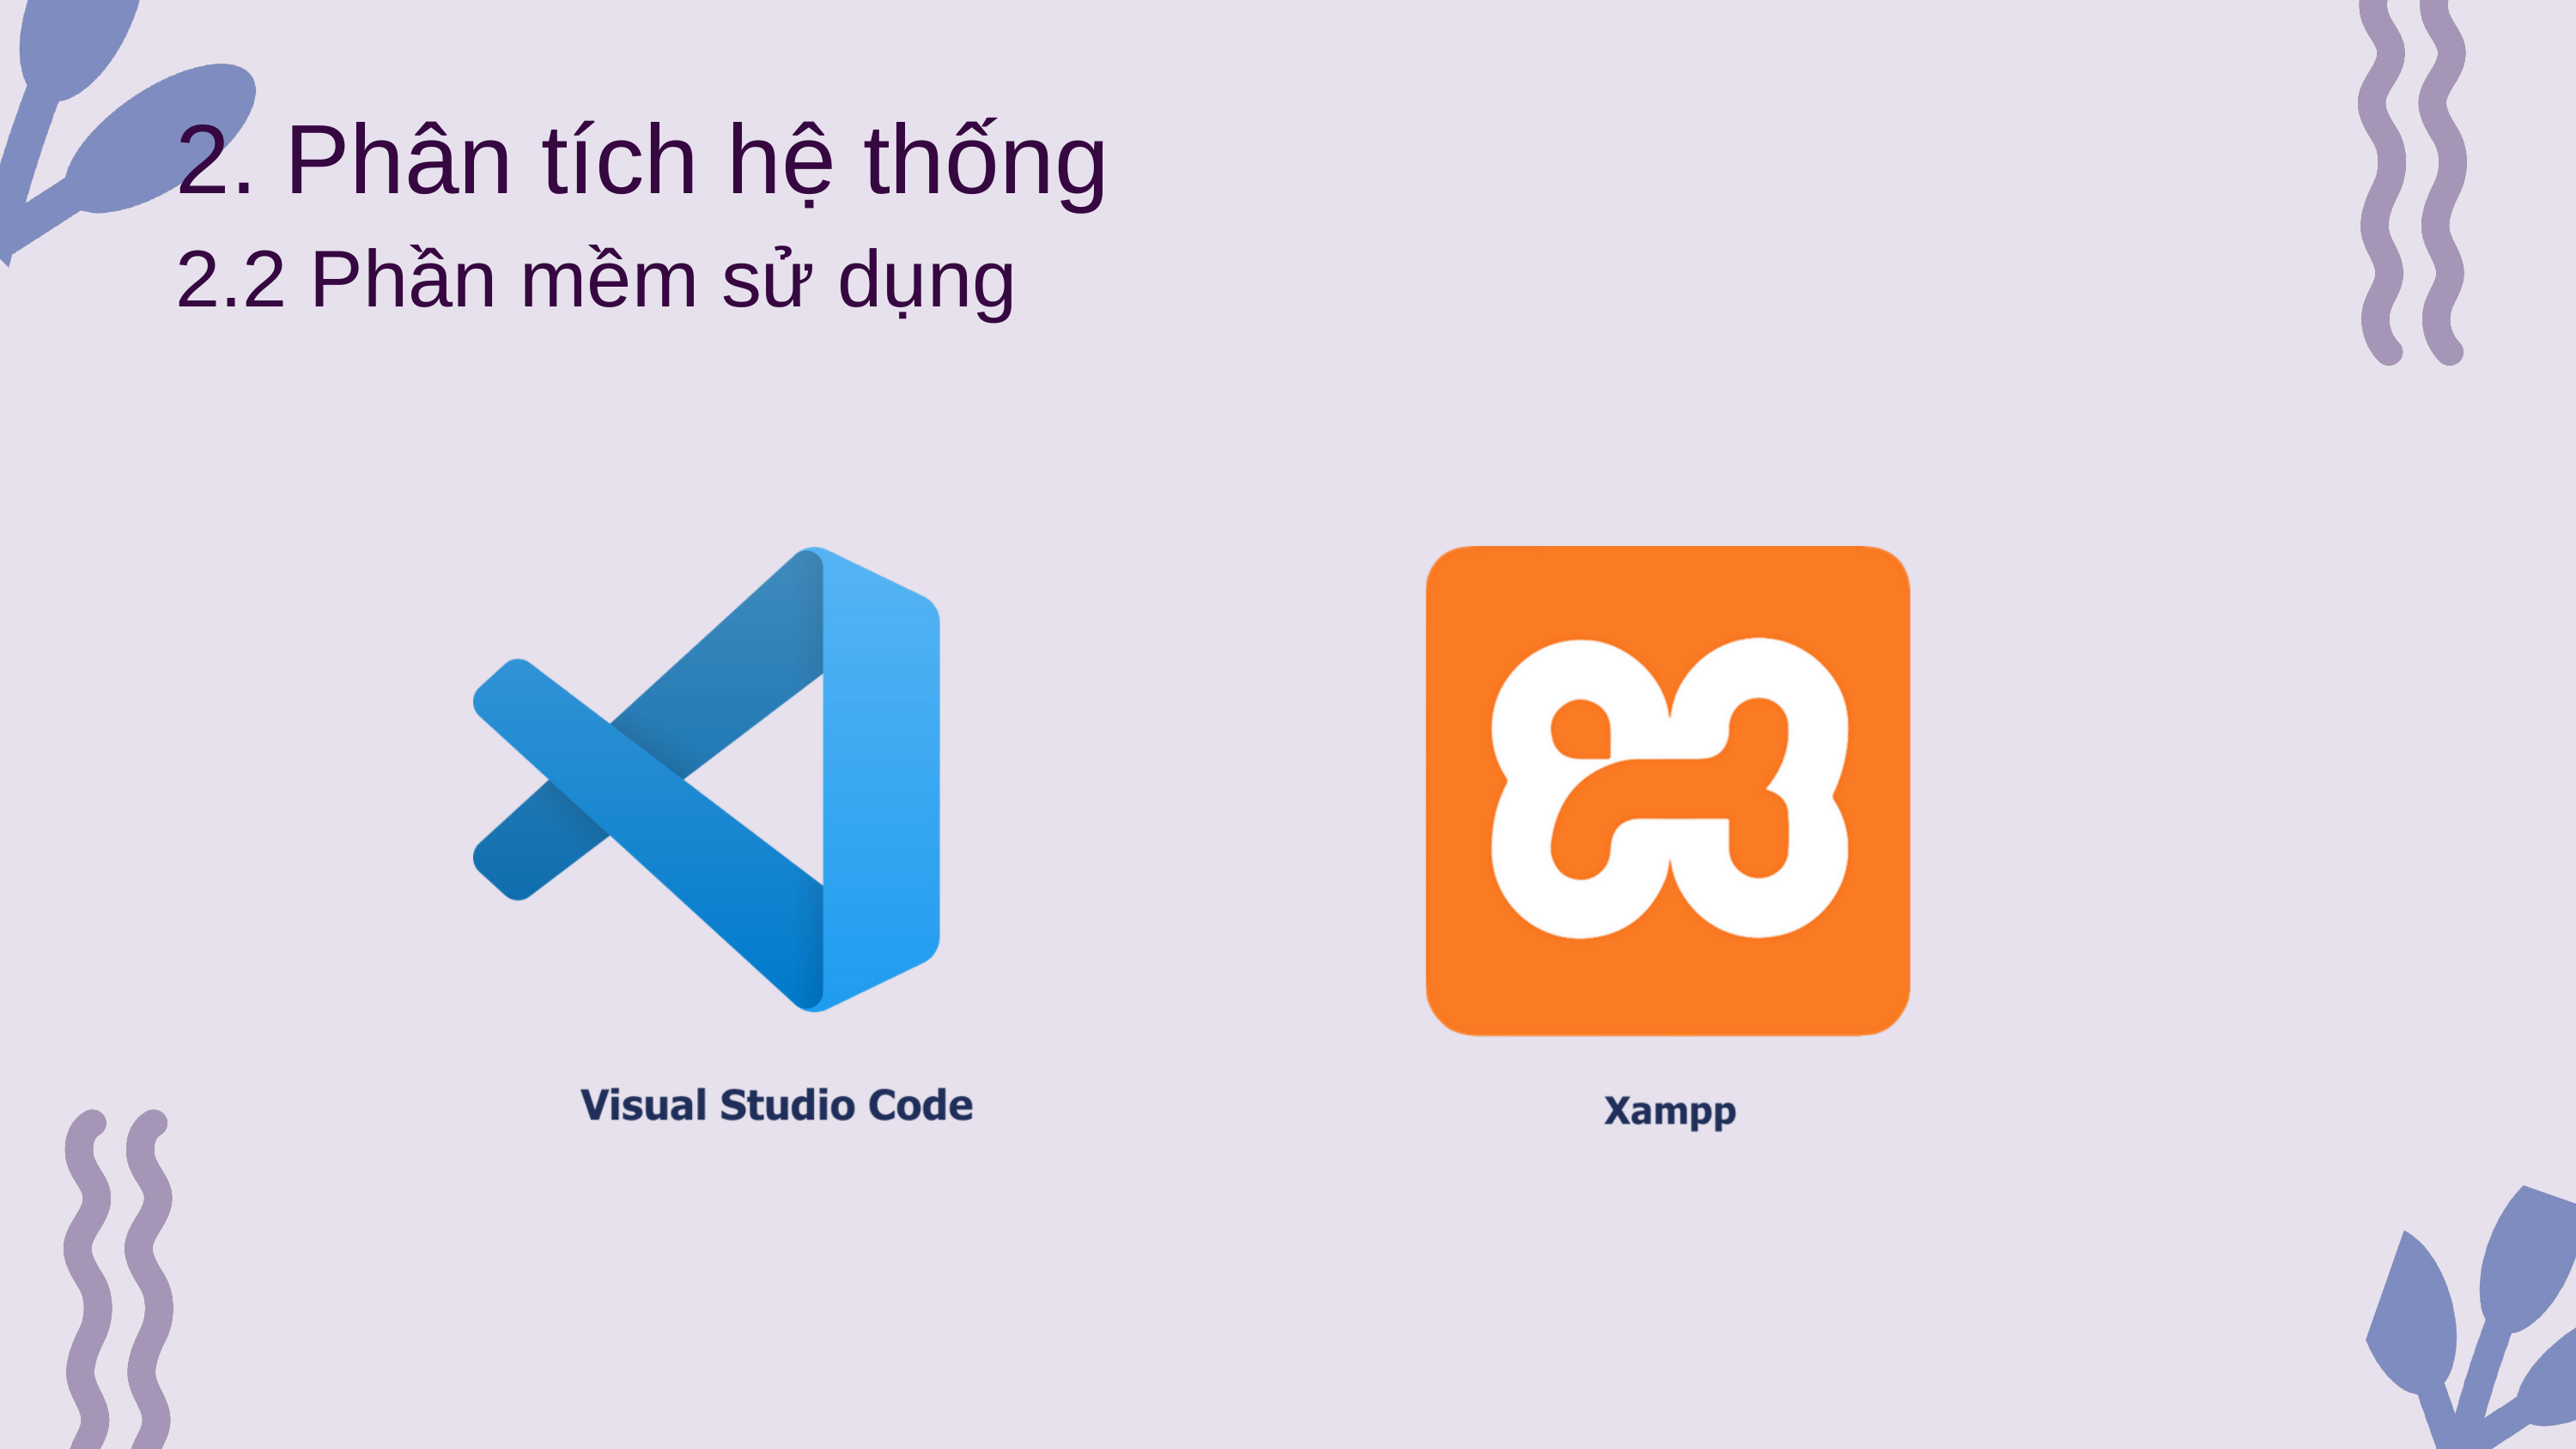

2. Phân tích hệ thống
2.2 Phần mềm sử dụng